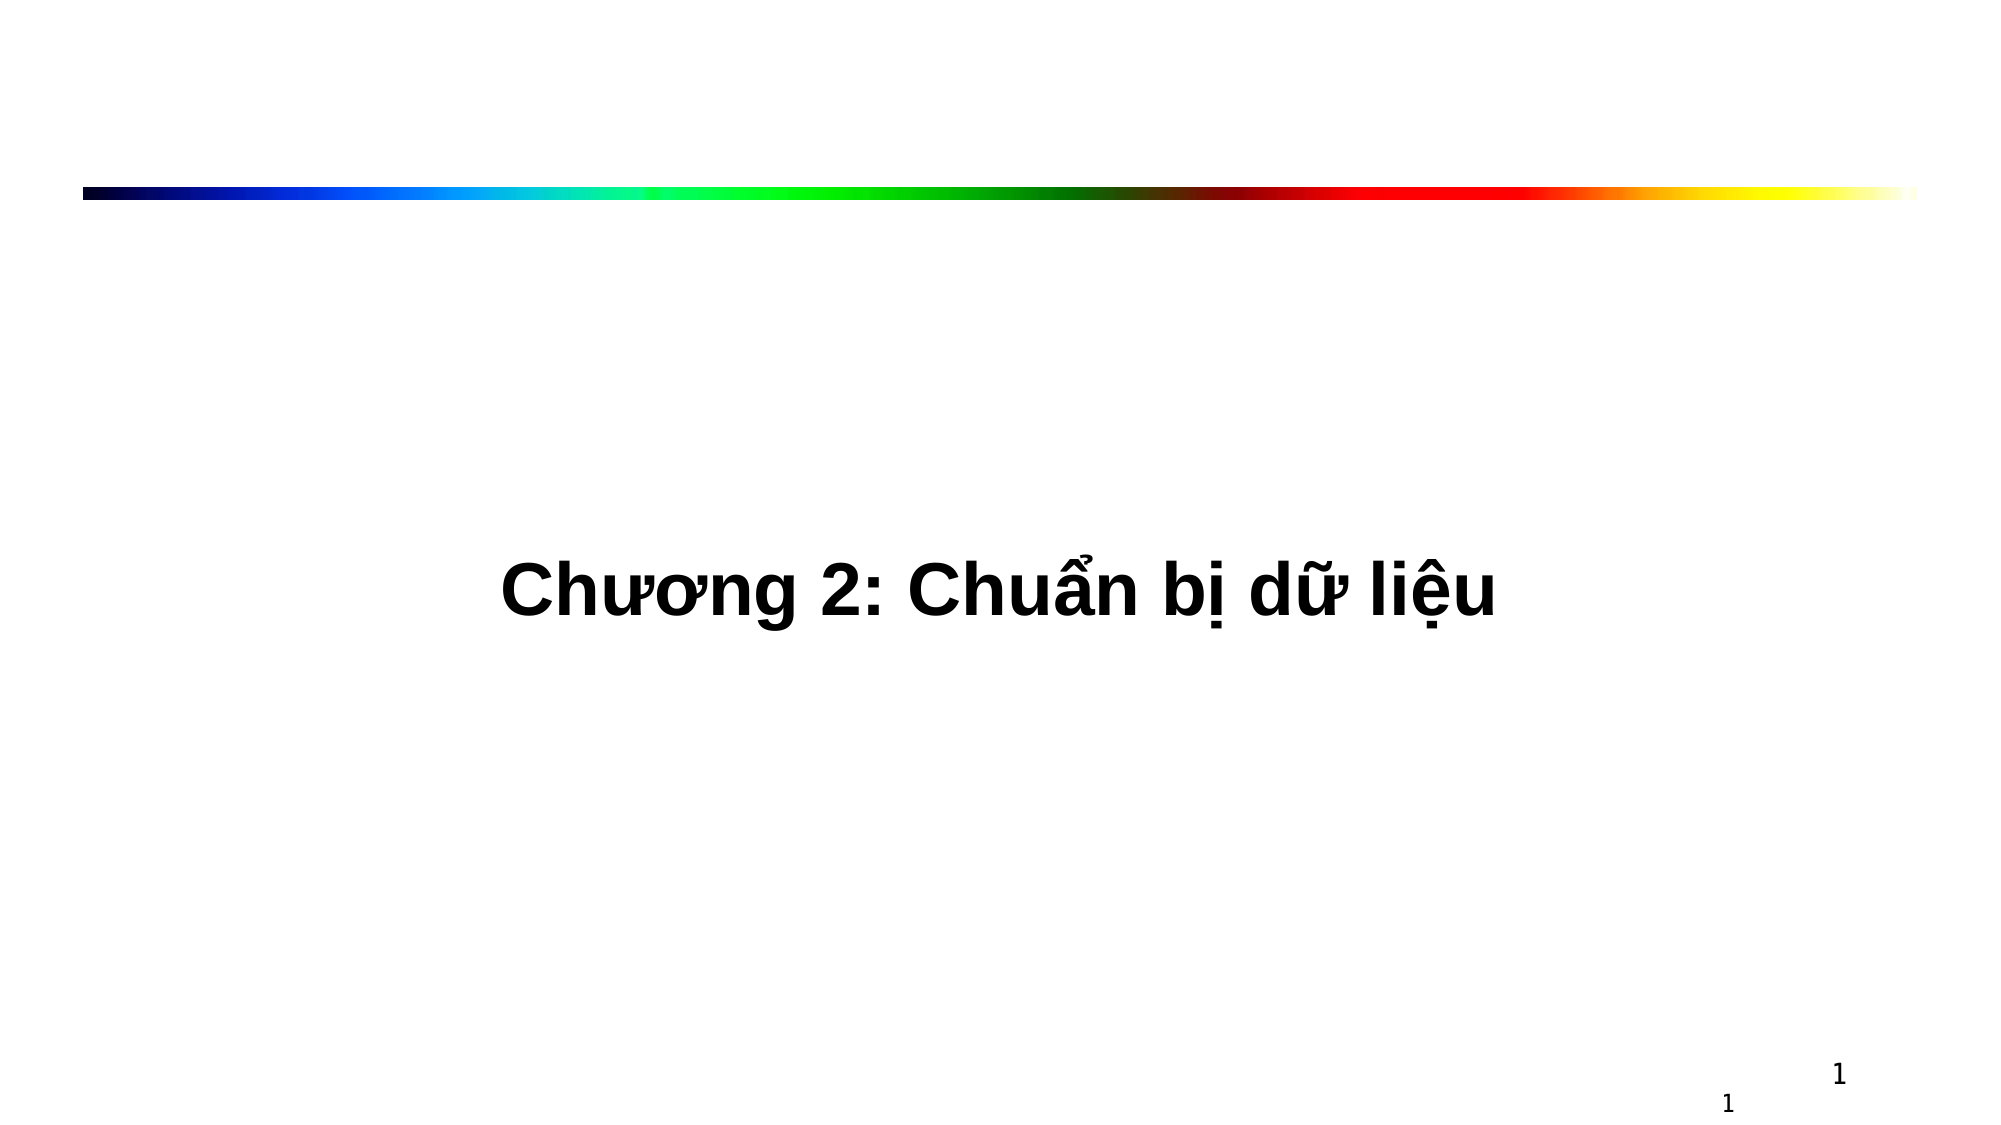

Chương 2: Chuẩn bị dữ liệu
1
1